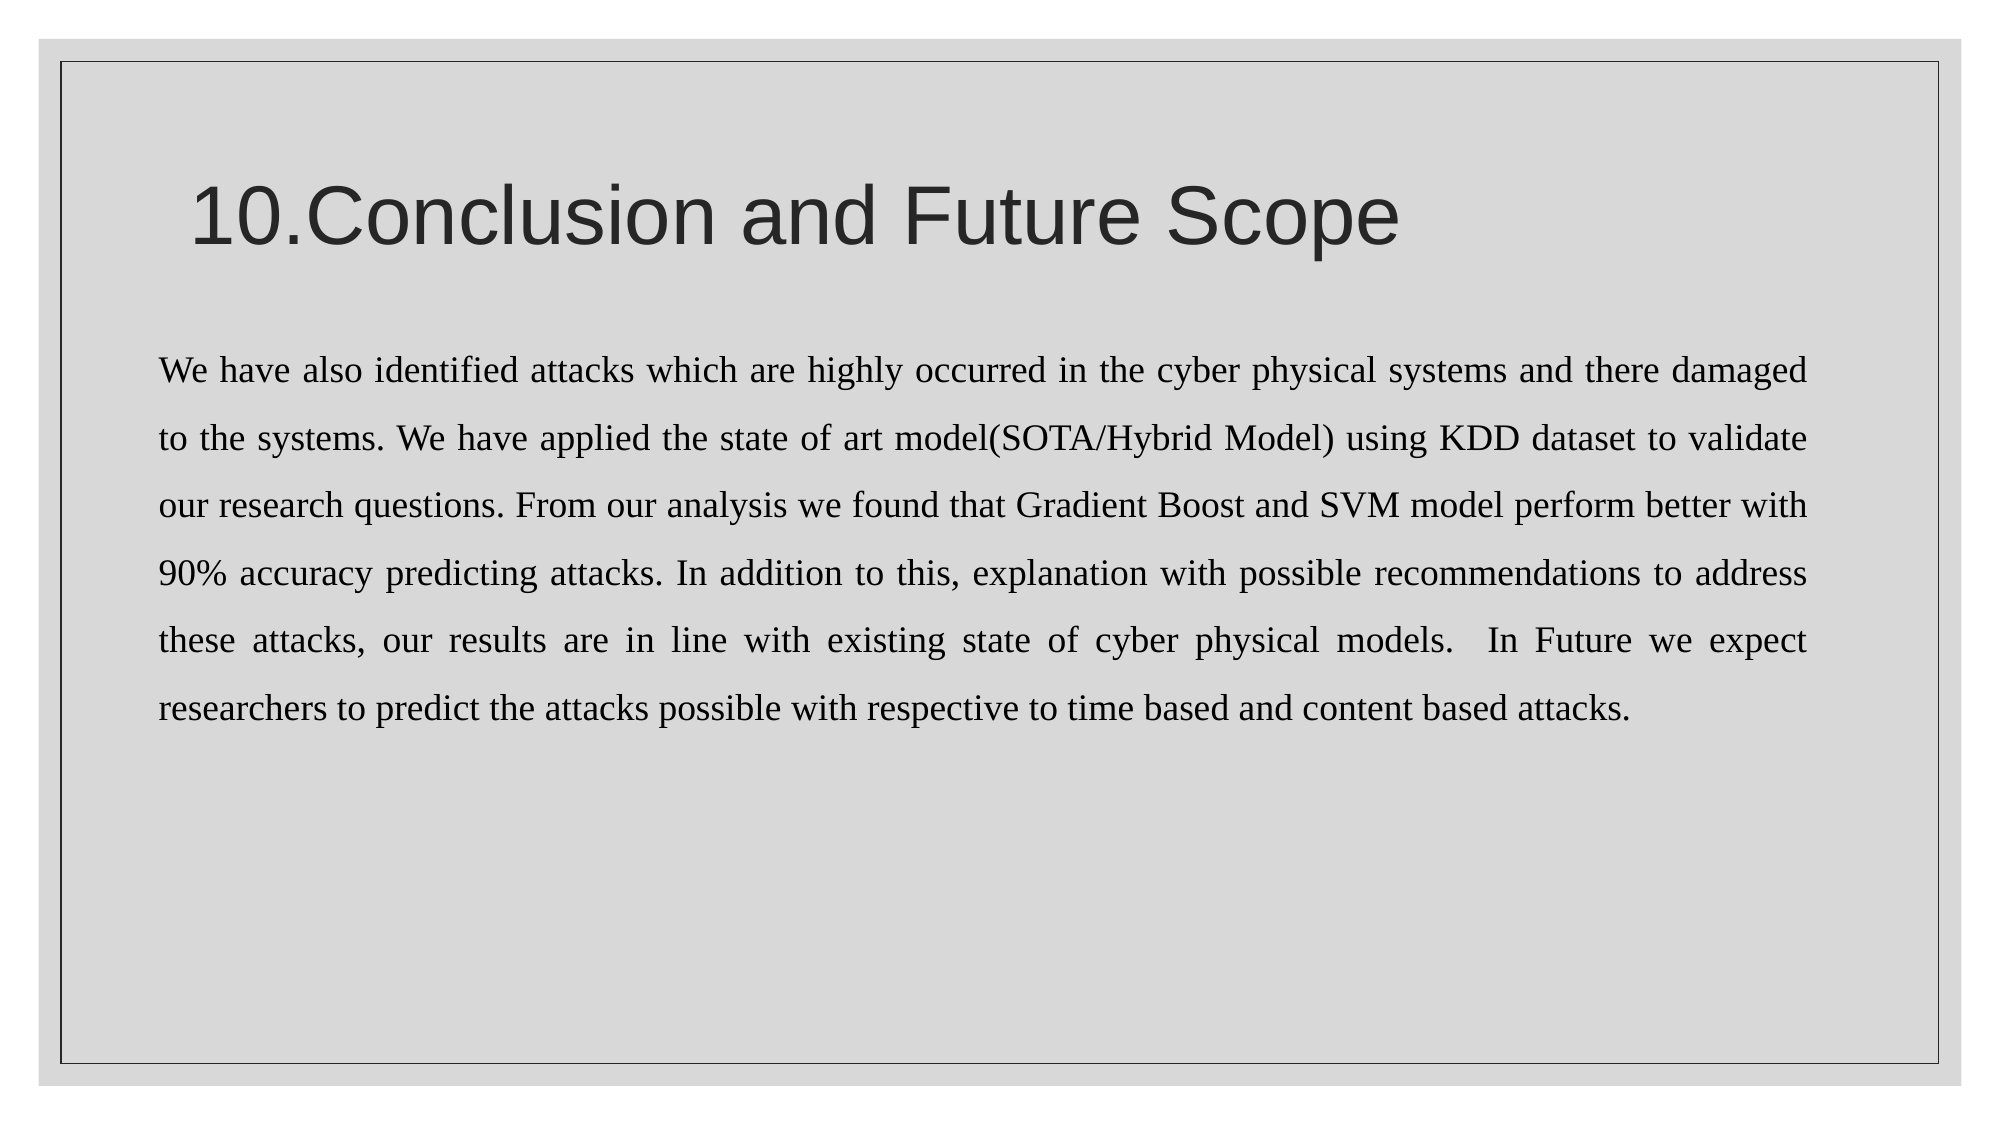

# 10.Conclusion and Future Scope
We have also identified attacks which are highly occurred in the cyber physical systems and there damaged to the systems. We have applied the state of art model(SOTA/Hybrid Model) using KDD dataset to validate our research questions. From our analysis we found that Gradient Boost and SVM model perform better with 90% accuracy predicting attacks. In addition to this, explanation with possible recommendations to address these attacks, our results are in line with existing state of cyber physical models.  In Future we expect researchers to predict the attacks possible with respective to time based and content based attacks.